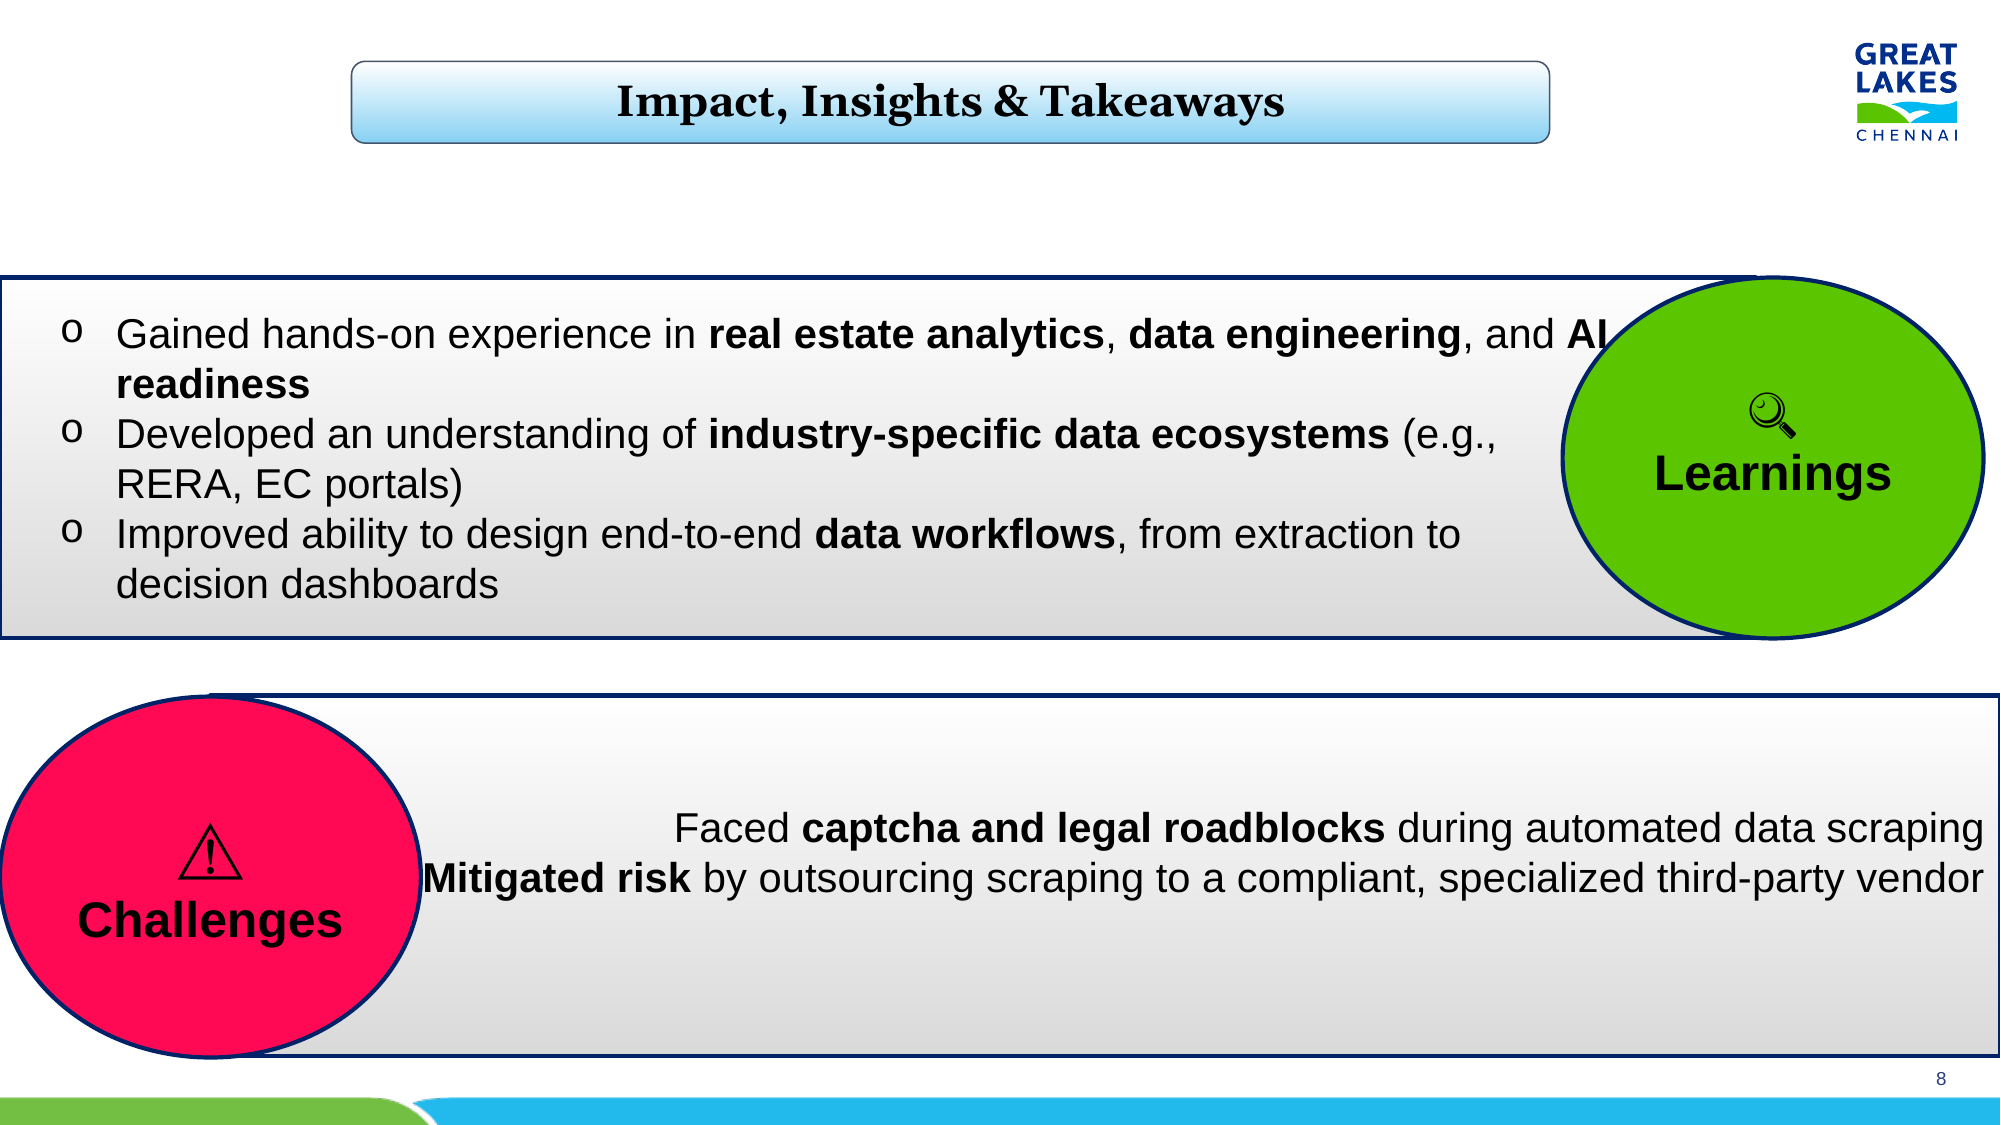

Impact, Insights & Takeaways

Gained hands-on experience in real estate analytics, data engineering, and AI readiness
Developed an understanding of industry-specific data ecosystems (e.g., RERA, EC portals)
Improved ability to design end-to-end data workflows, from extraction to decision dashboards

🔍 Learnings

Faced captcha and legal roadblocks during automated data scraping
Mitigated risk by outsourcing scraping to a compliant, specialized third-party vendor

⚠️ Challenges
8